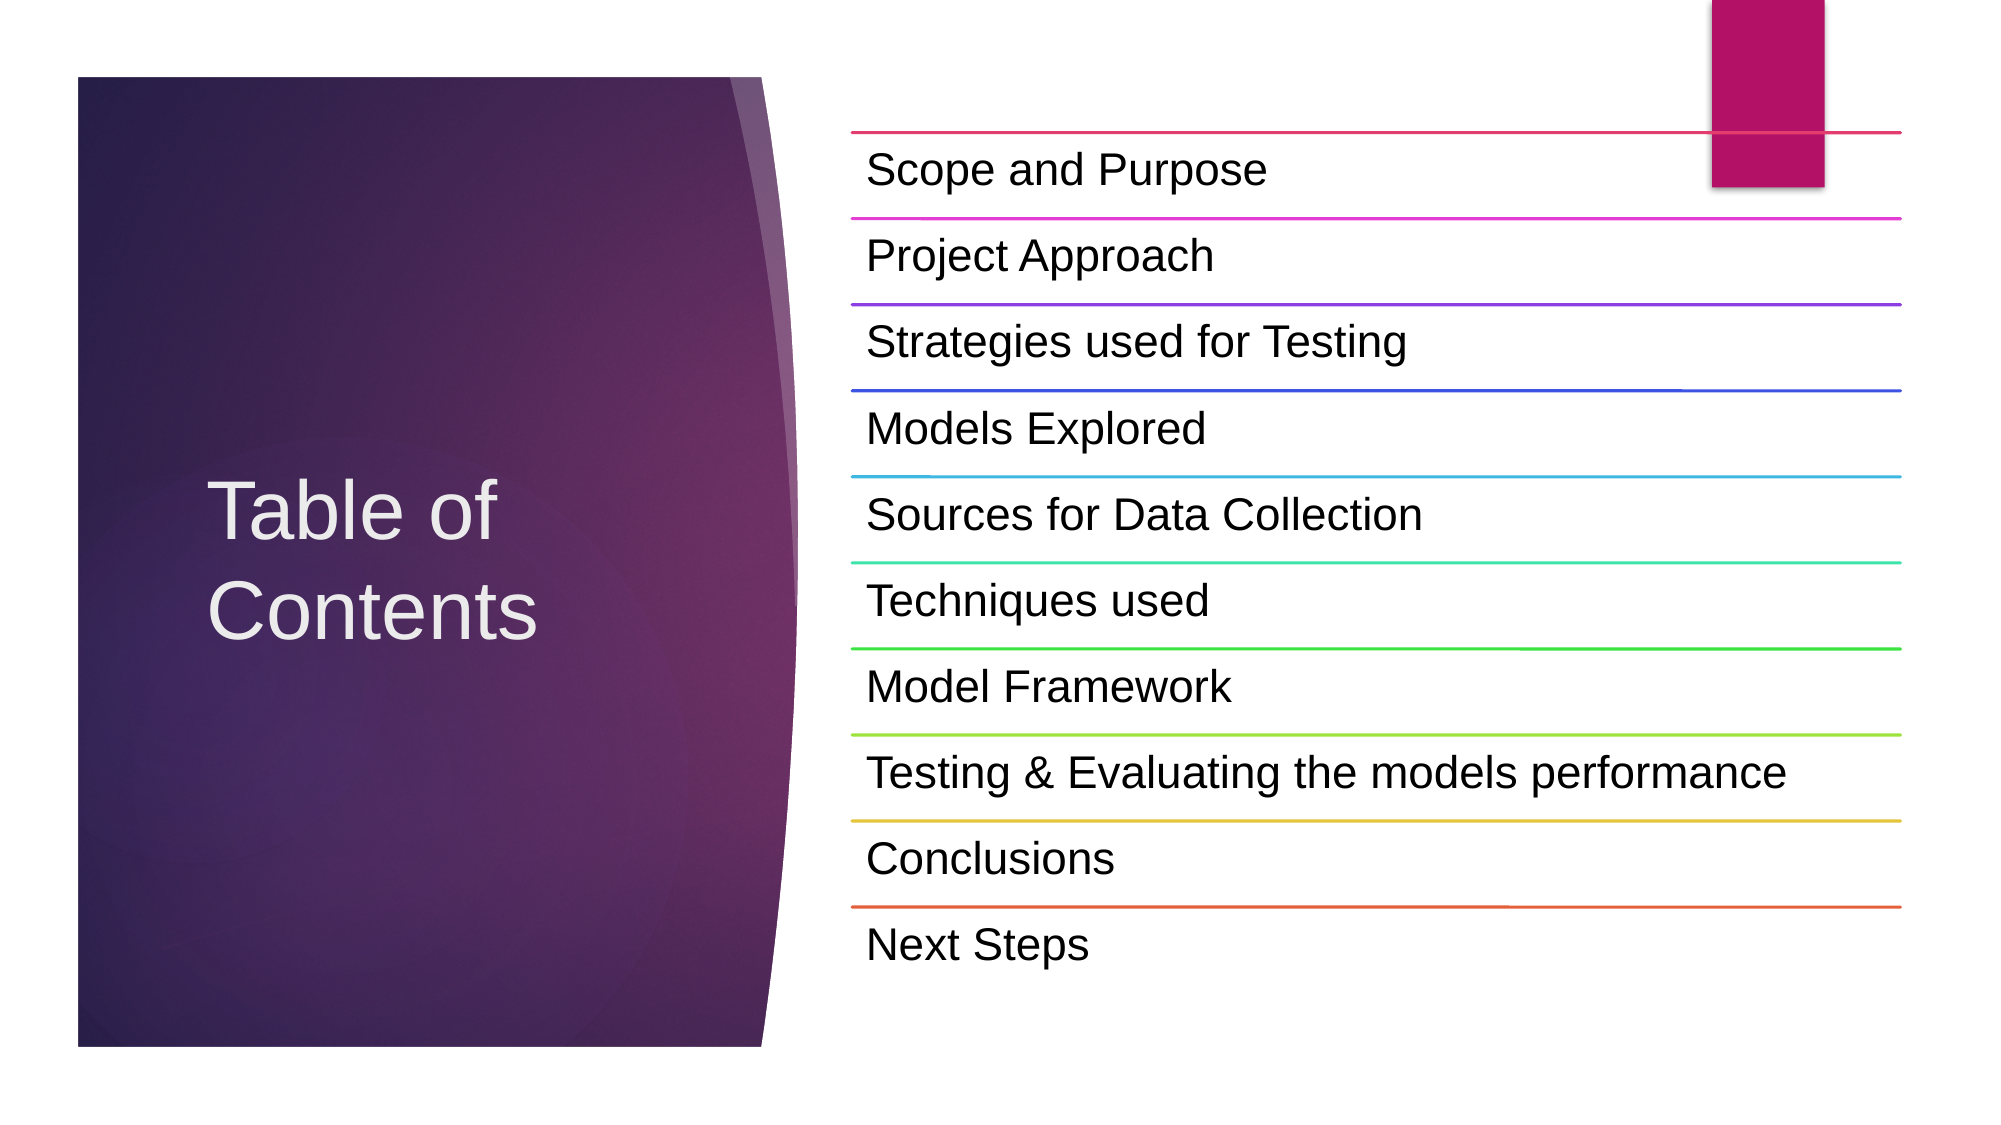

Scope and Purpose
Project Approach
Strategies used for Testing
Models Explored
Sources for Data Collection
Techniques used
Model Framework
Testing & Evaluating the models performance
Conclusions
Next Steps
# Table of Contents